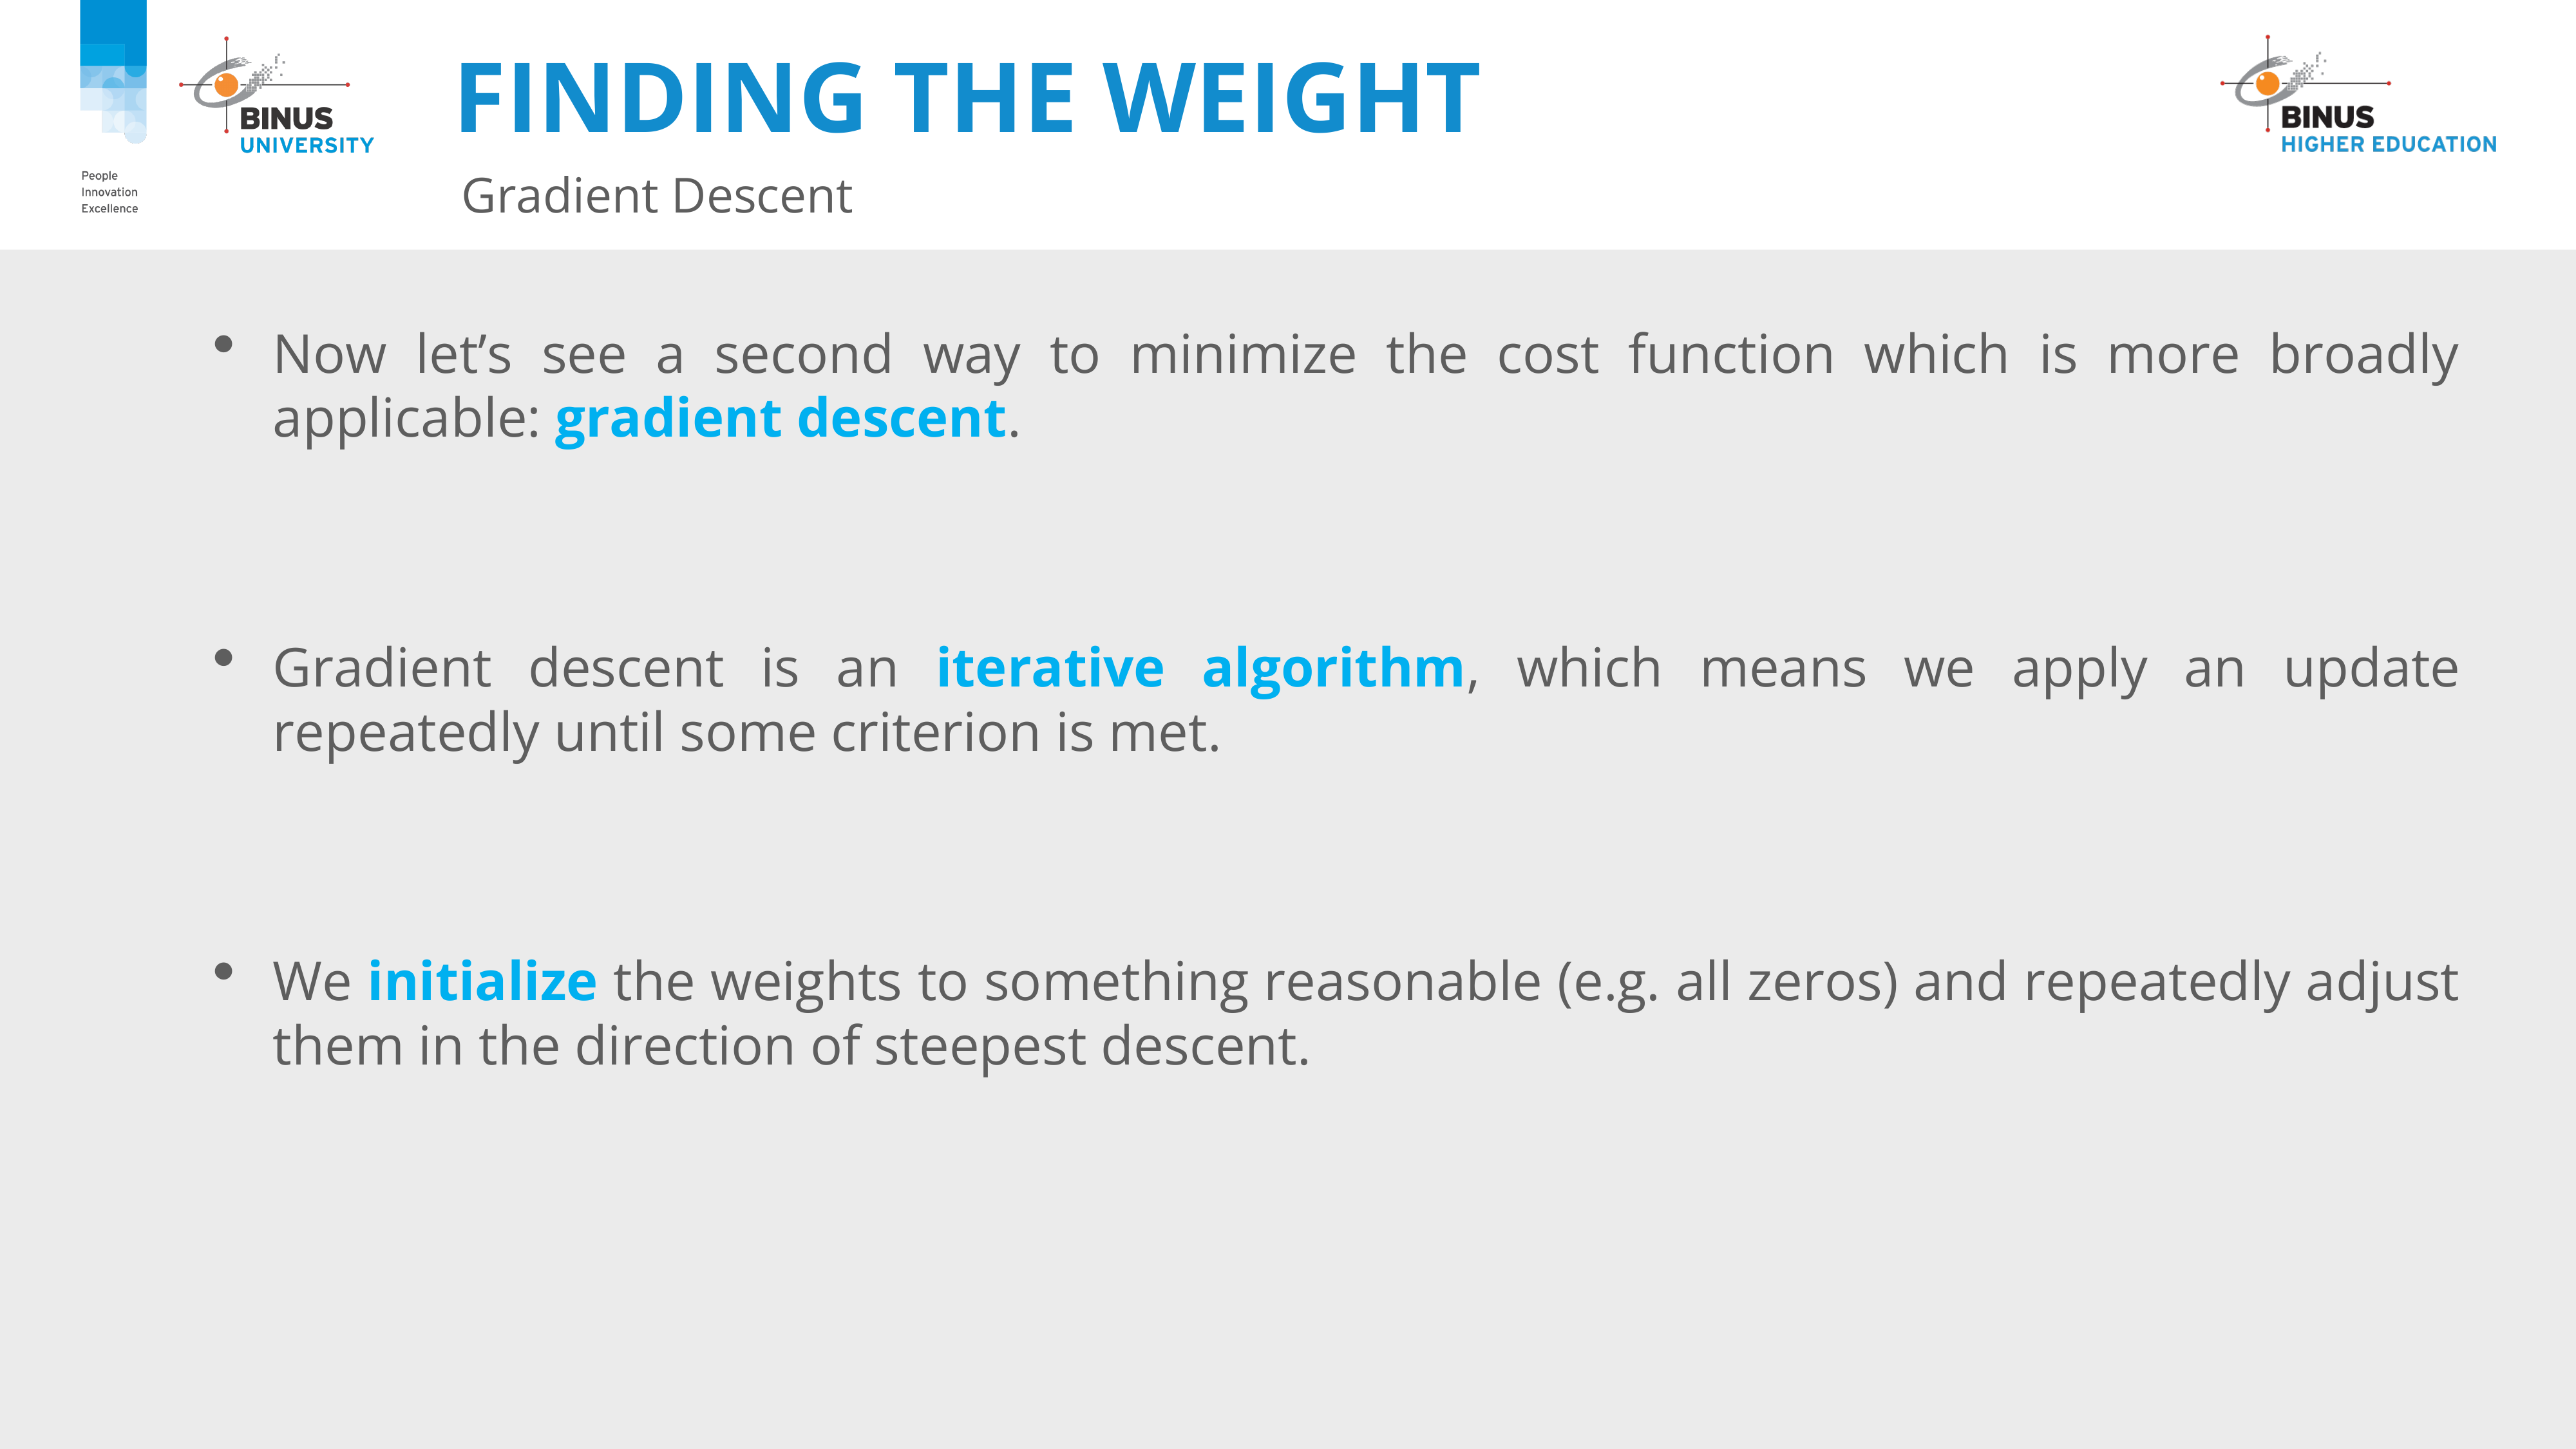

# Finding the weight
Gradient Descent
Now let’s see a second way to minimize the cost function which is more broadly applicable: gradient descent.

Gradient descent is an iterative algorithm, which means we apply an update repeatedly until some criterion is met.

We initialize the weights to something reasonable (e.g. all zeros) and repeatedly adjust them in the direction of steepest descent.